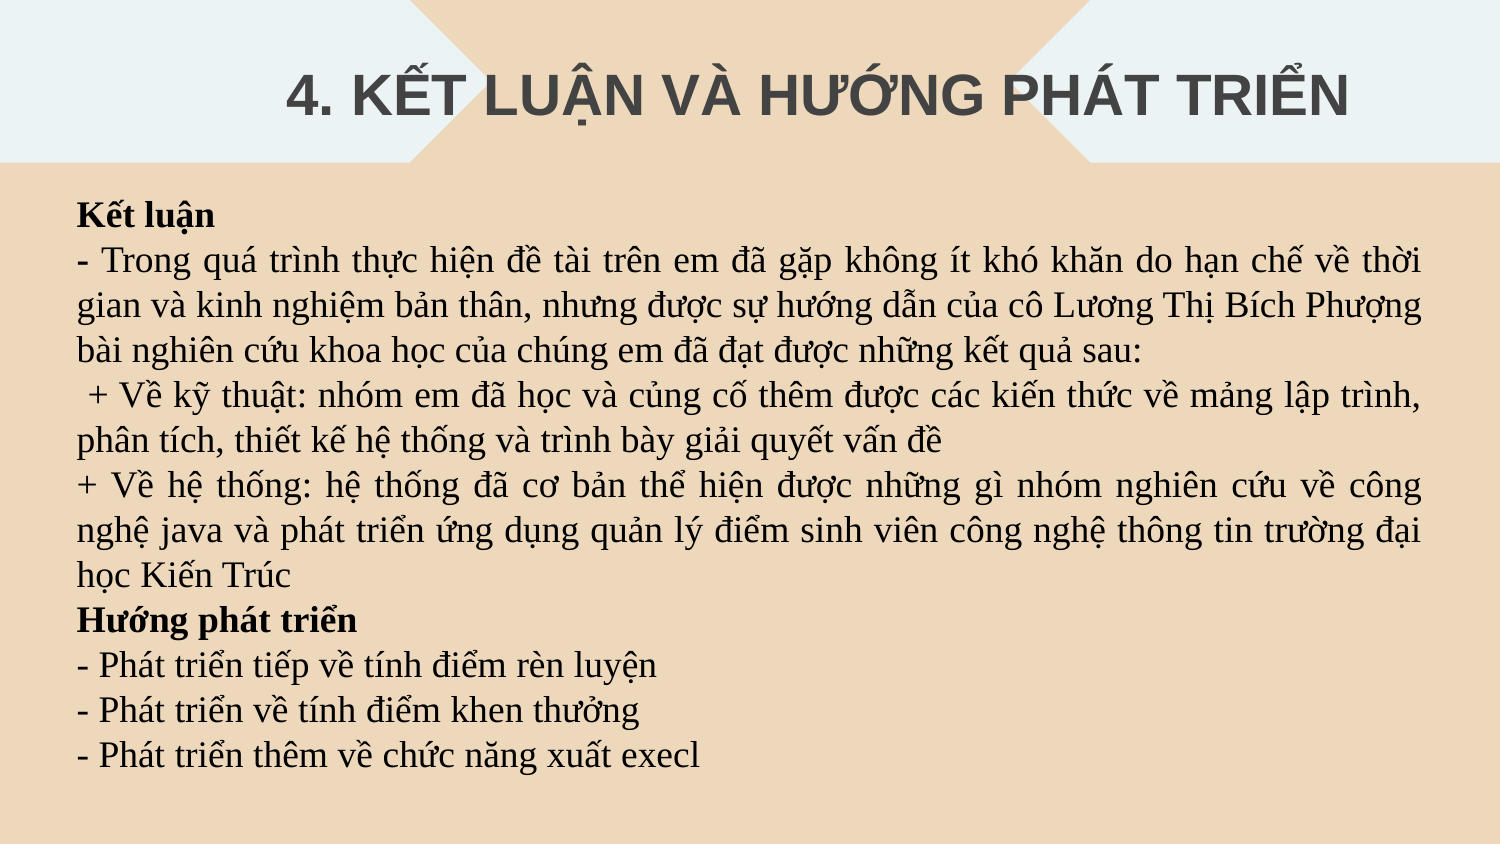

# 4. KẾT LUẬN VÀ HƯỚNG PHÁT TRIỂN
Kết luận
- Trong quá trình thực hiện đề tài trên em đã gặp không ít khó khăn do hạn chế về thời gian và kinh nghiệm bản thân, nhưng được sự hướng dẫn của cô Lương Thị Bích Phượng bài nghiên cứu khoa học của chúng em đã đạt được những kết quả sau:
 + Về kỹ thuật: nhóm em đã học và củng cố thêm được các kiến thức về mảng lập trình, phân tích, thiết kế hệ thống và trình bày giải quyết vấn đề
+ Về hệ thống: hệ thống đã cơ bản thể hiện được những gì nhóm nghiên cứu về công nghệ java và phát triển ứng dụng quản lý điểm sinh viên công nghệ thông tin trường đại học Kiến Trúc
Hướng phát triển
- Phát triển tiếp về tính điểm rèn luyện
- Phát triển về tính điểm khen thưởng
- Phát triển thêm về chức năng xuất execl